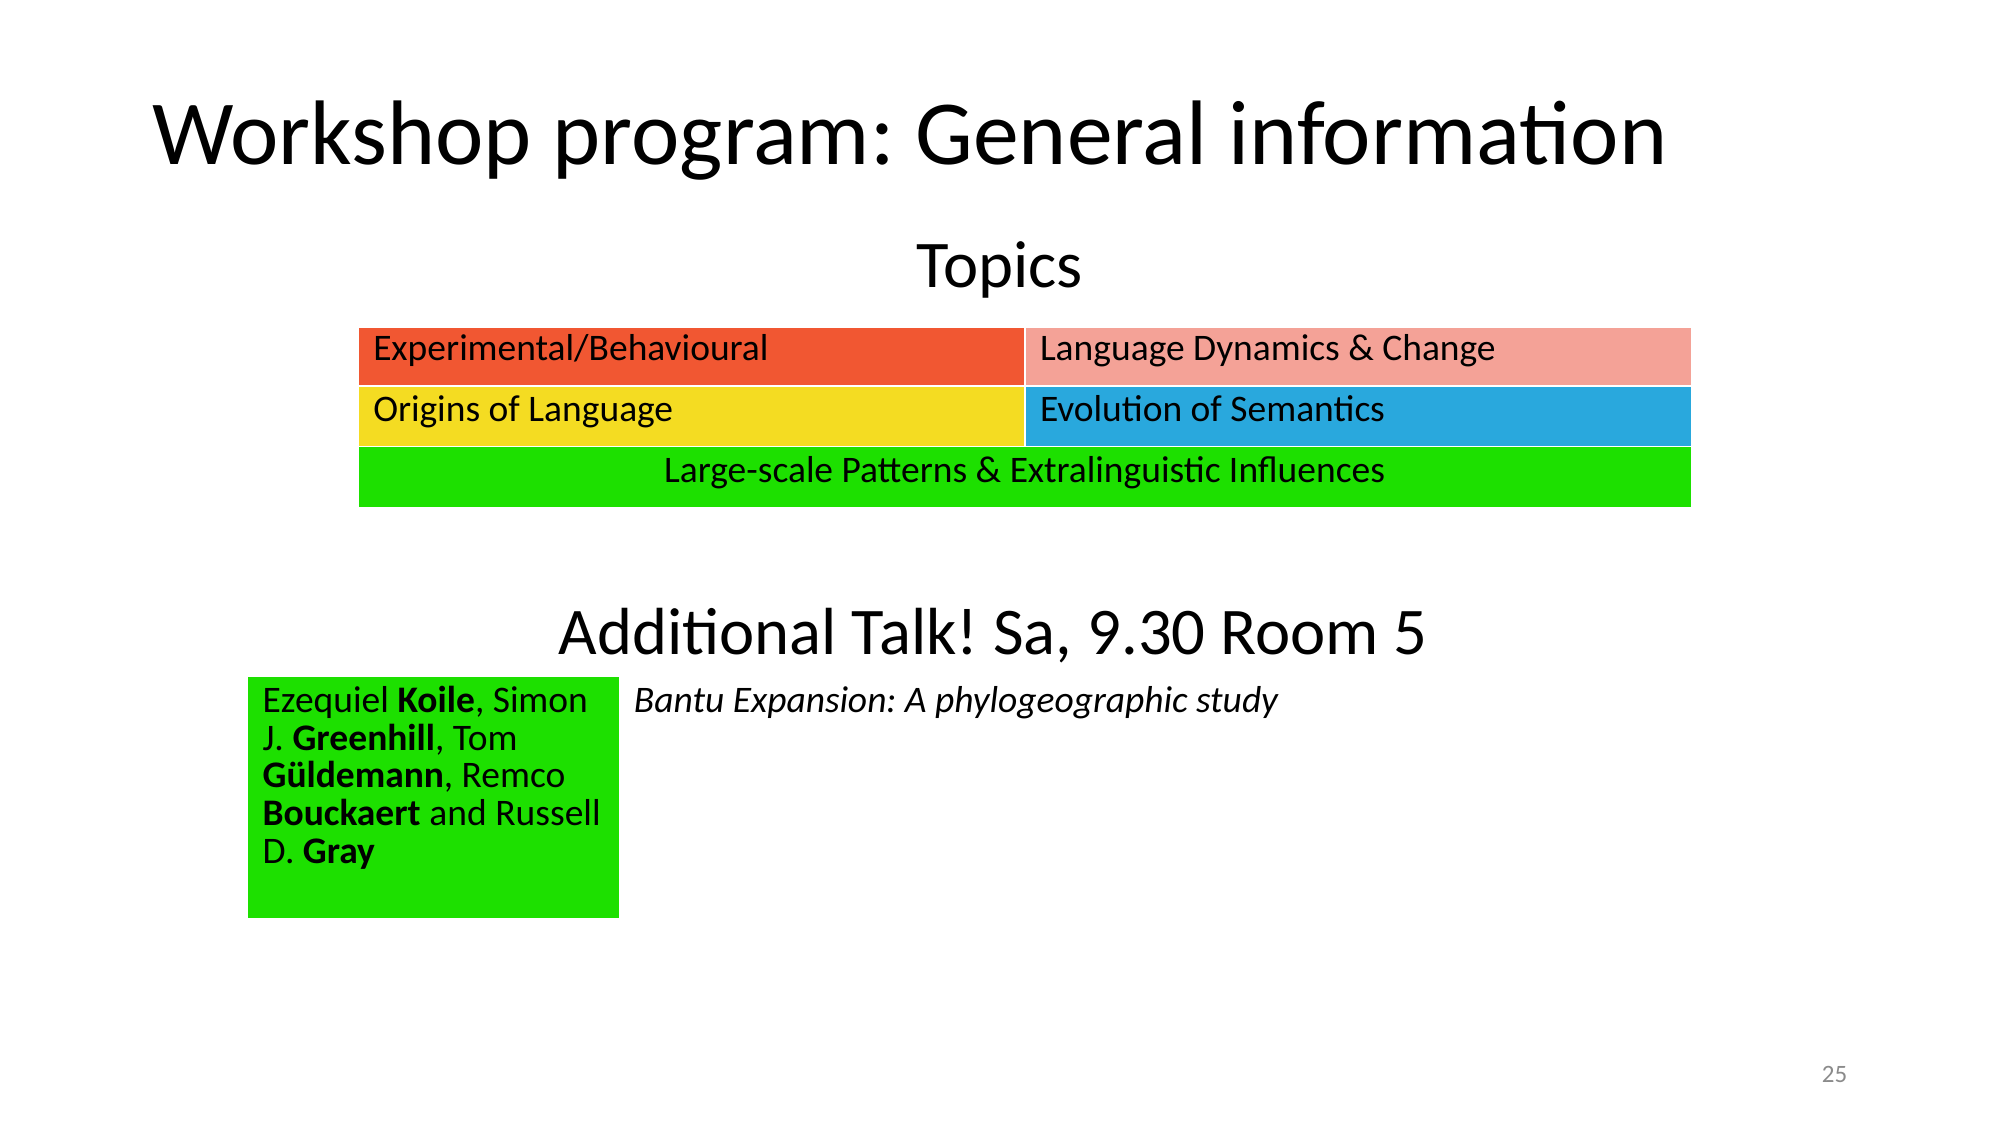

# Workshop program: General information
Topics
|  |  |
| --- | --- |
| Experimental/Behavioural | Language Dynamics & Change |
| Origins of Language | Evolution of Semantics |
| Large-scale Patterns & Extralinguistic Influences |  |
Additional Talk! Sa, 9.30 Room 5
|  |  |
| --- | --- |
| Ezequiel Koile, Simon J. Greenhill, Tom Güldemann, Remco Bouckaert and Russell D. Gray | Bantu Expansion: A phylogeographic study |
25